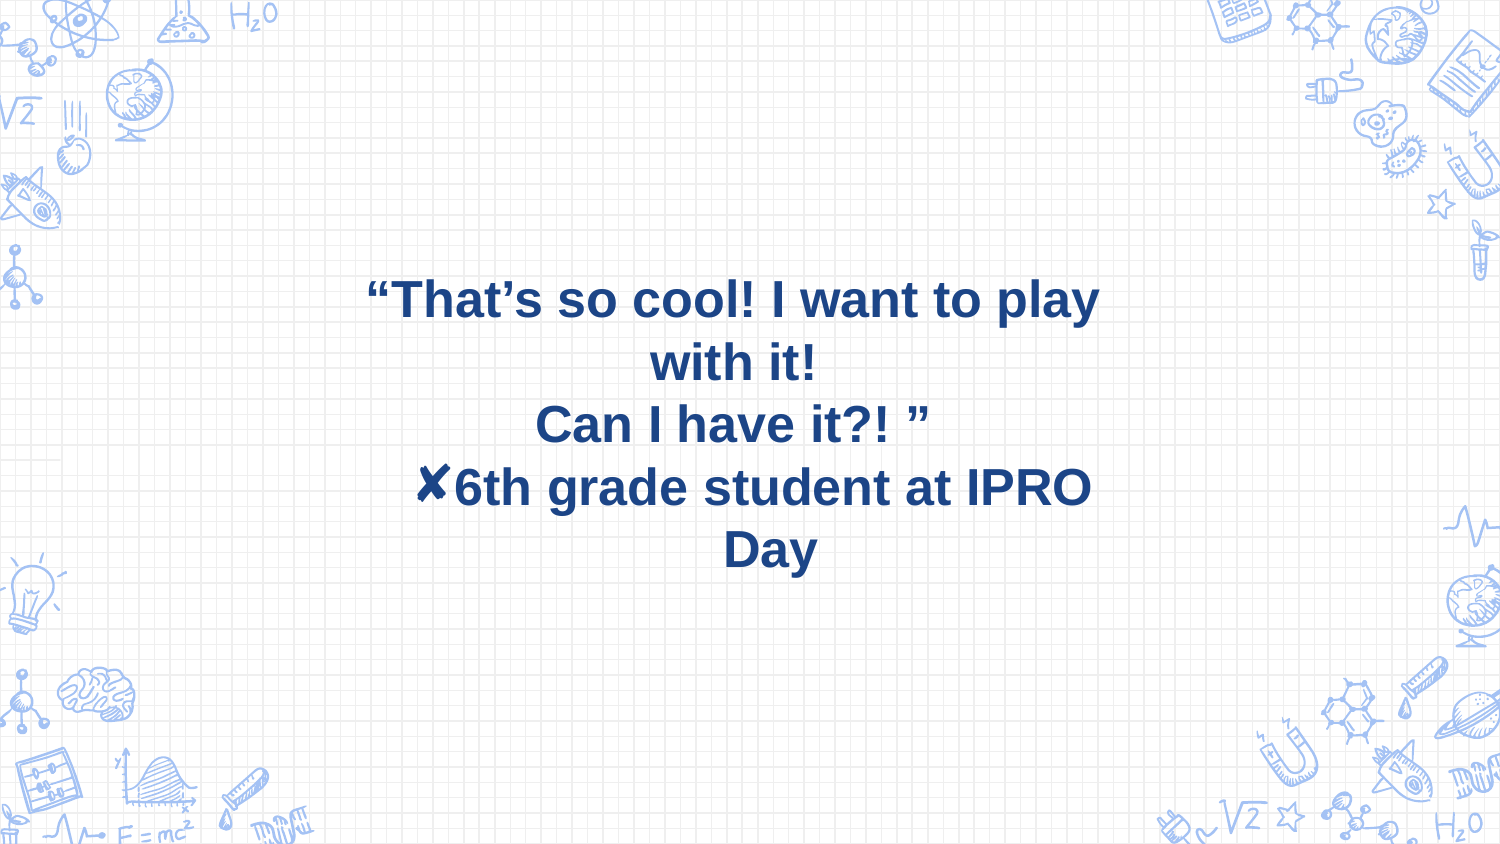

“That’s so cool! I want to play with it!
Can I have it?! ”
6th grade student at IPRO Day